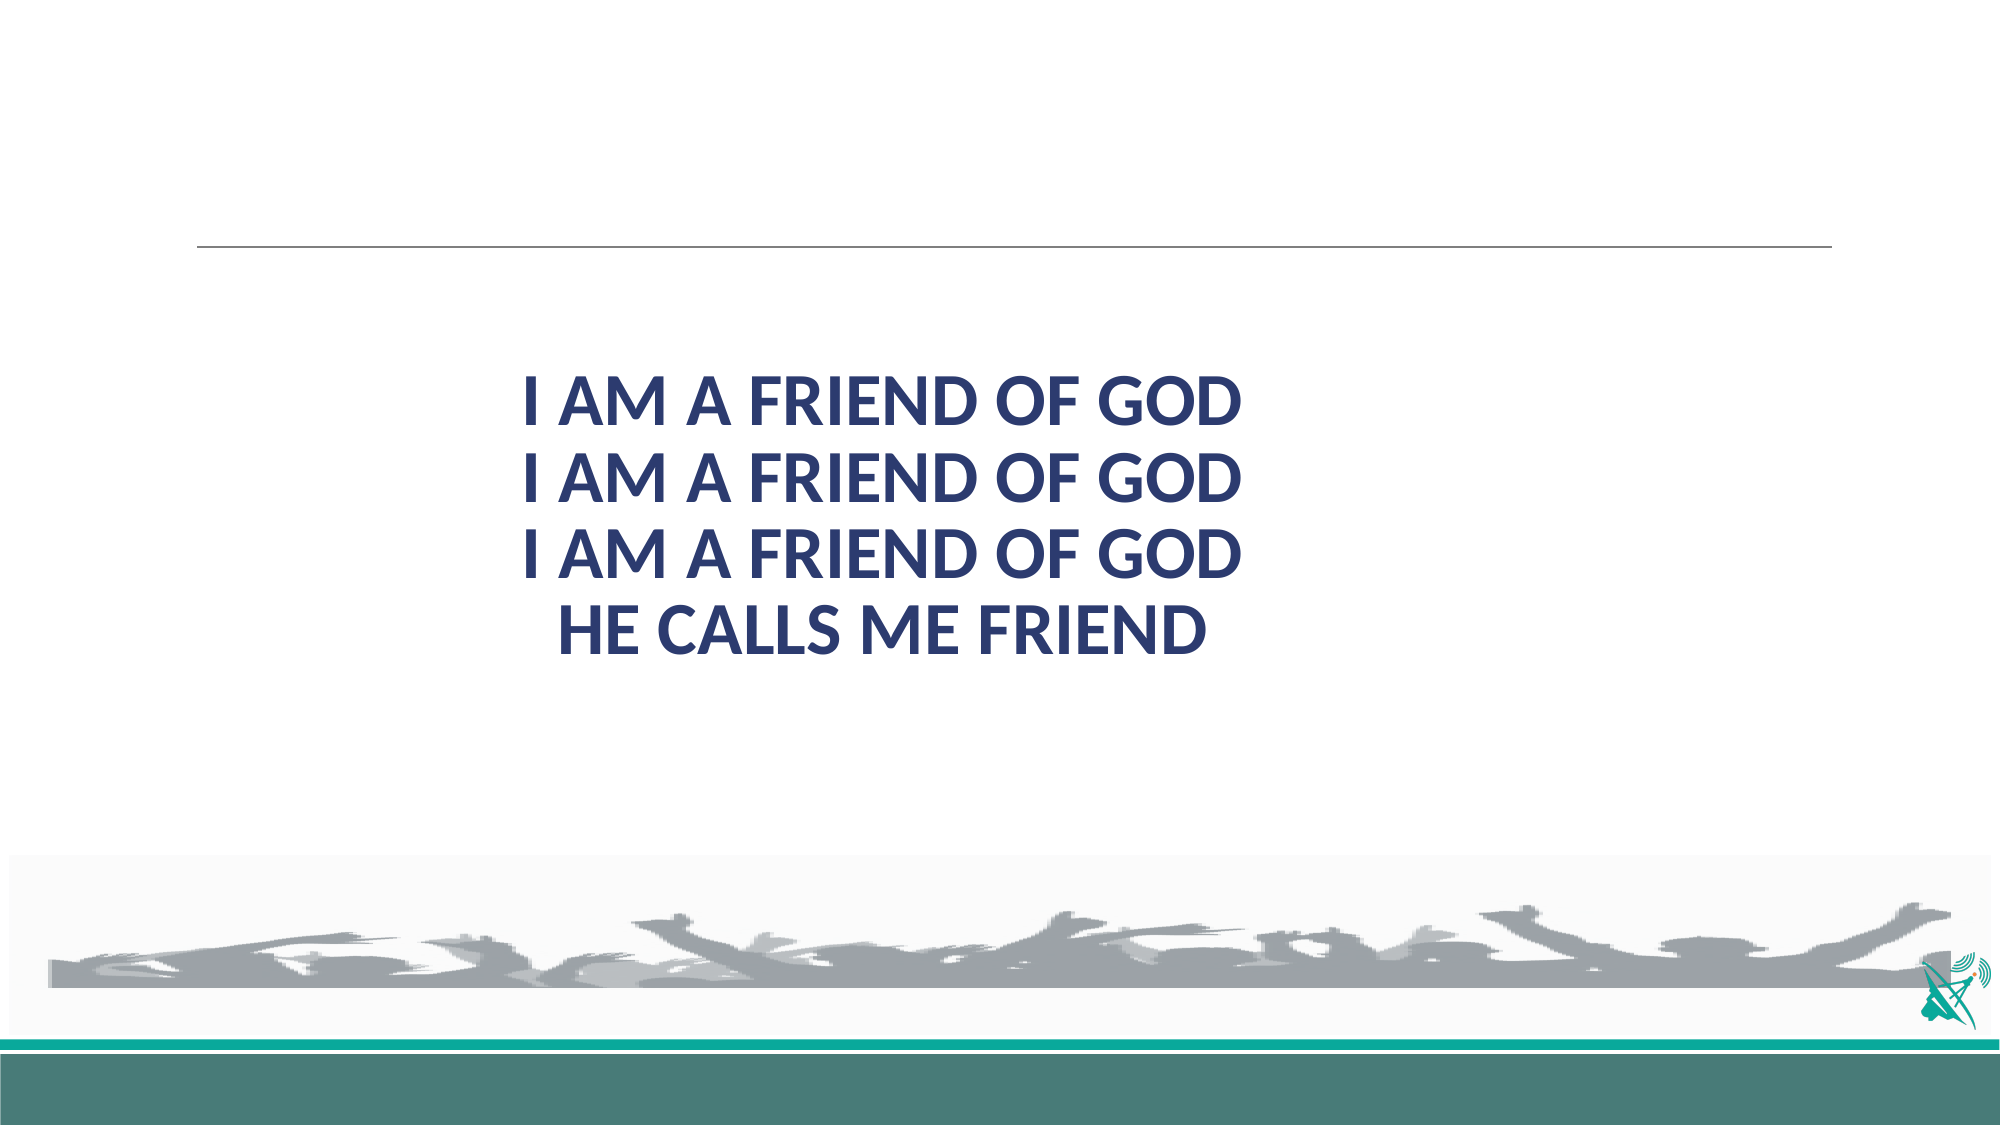

# I AM A FRIEND OF GOD I AM A FRIEND OF GOD I AM A FRIEND OF GOD HE CALLS ME FRIEND